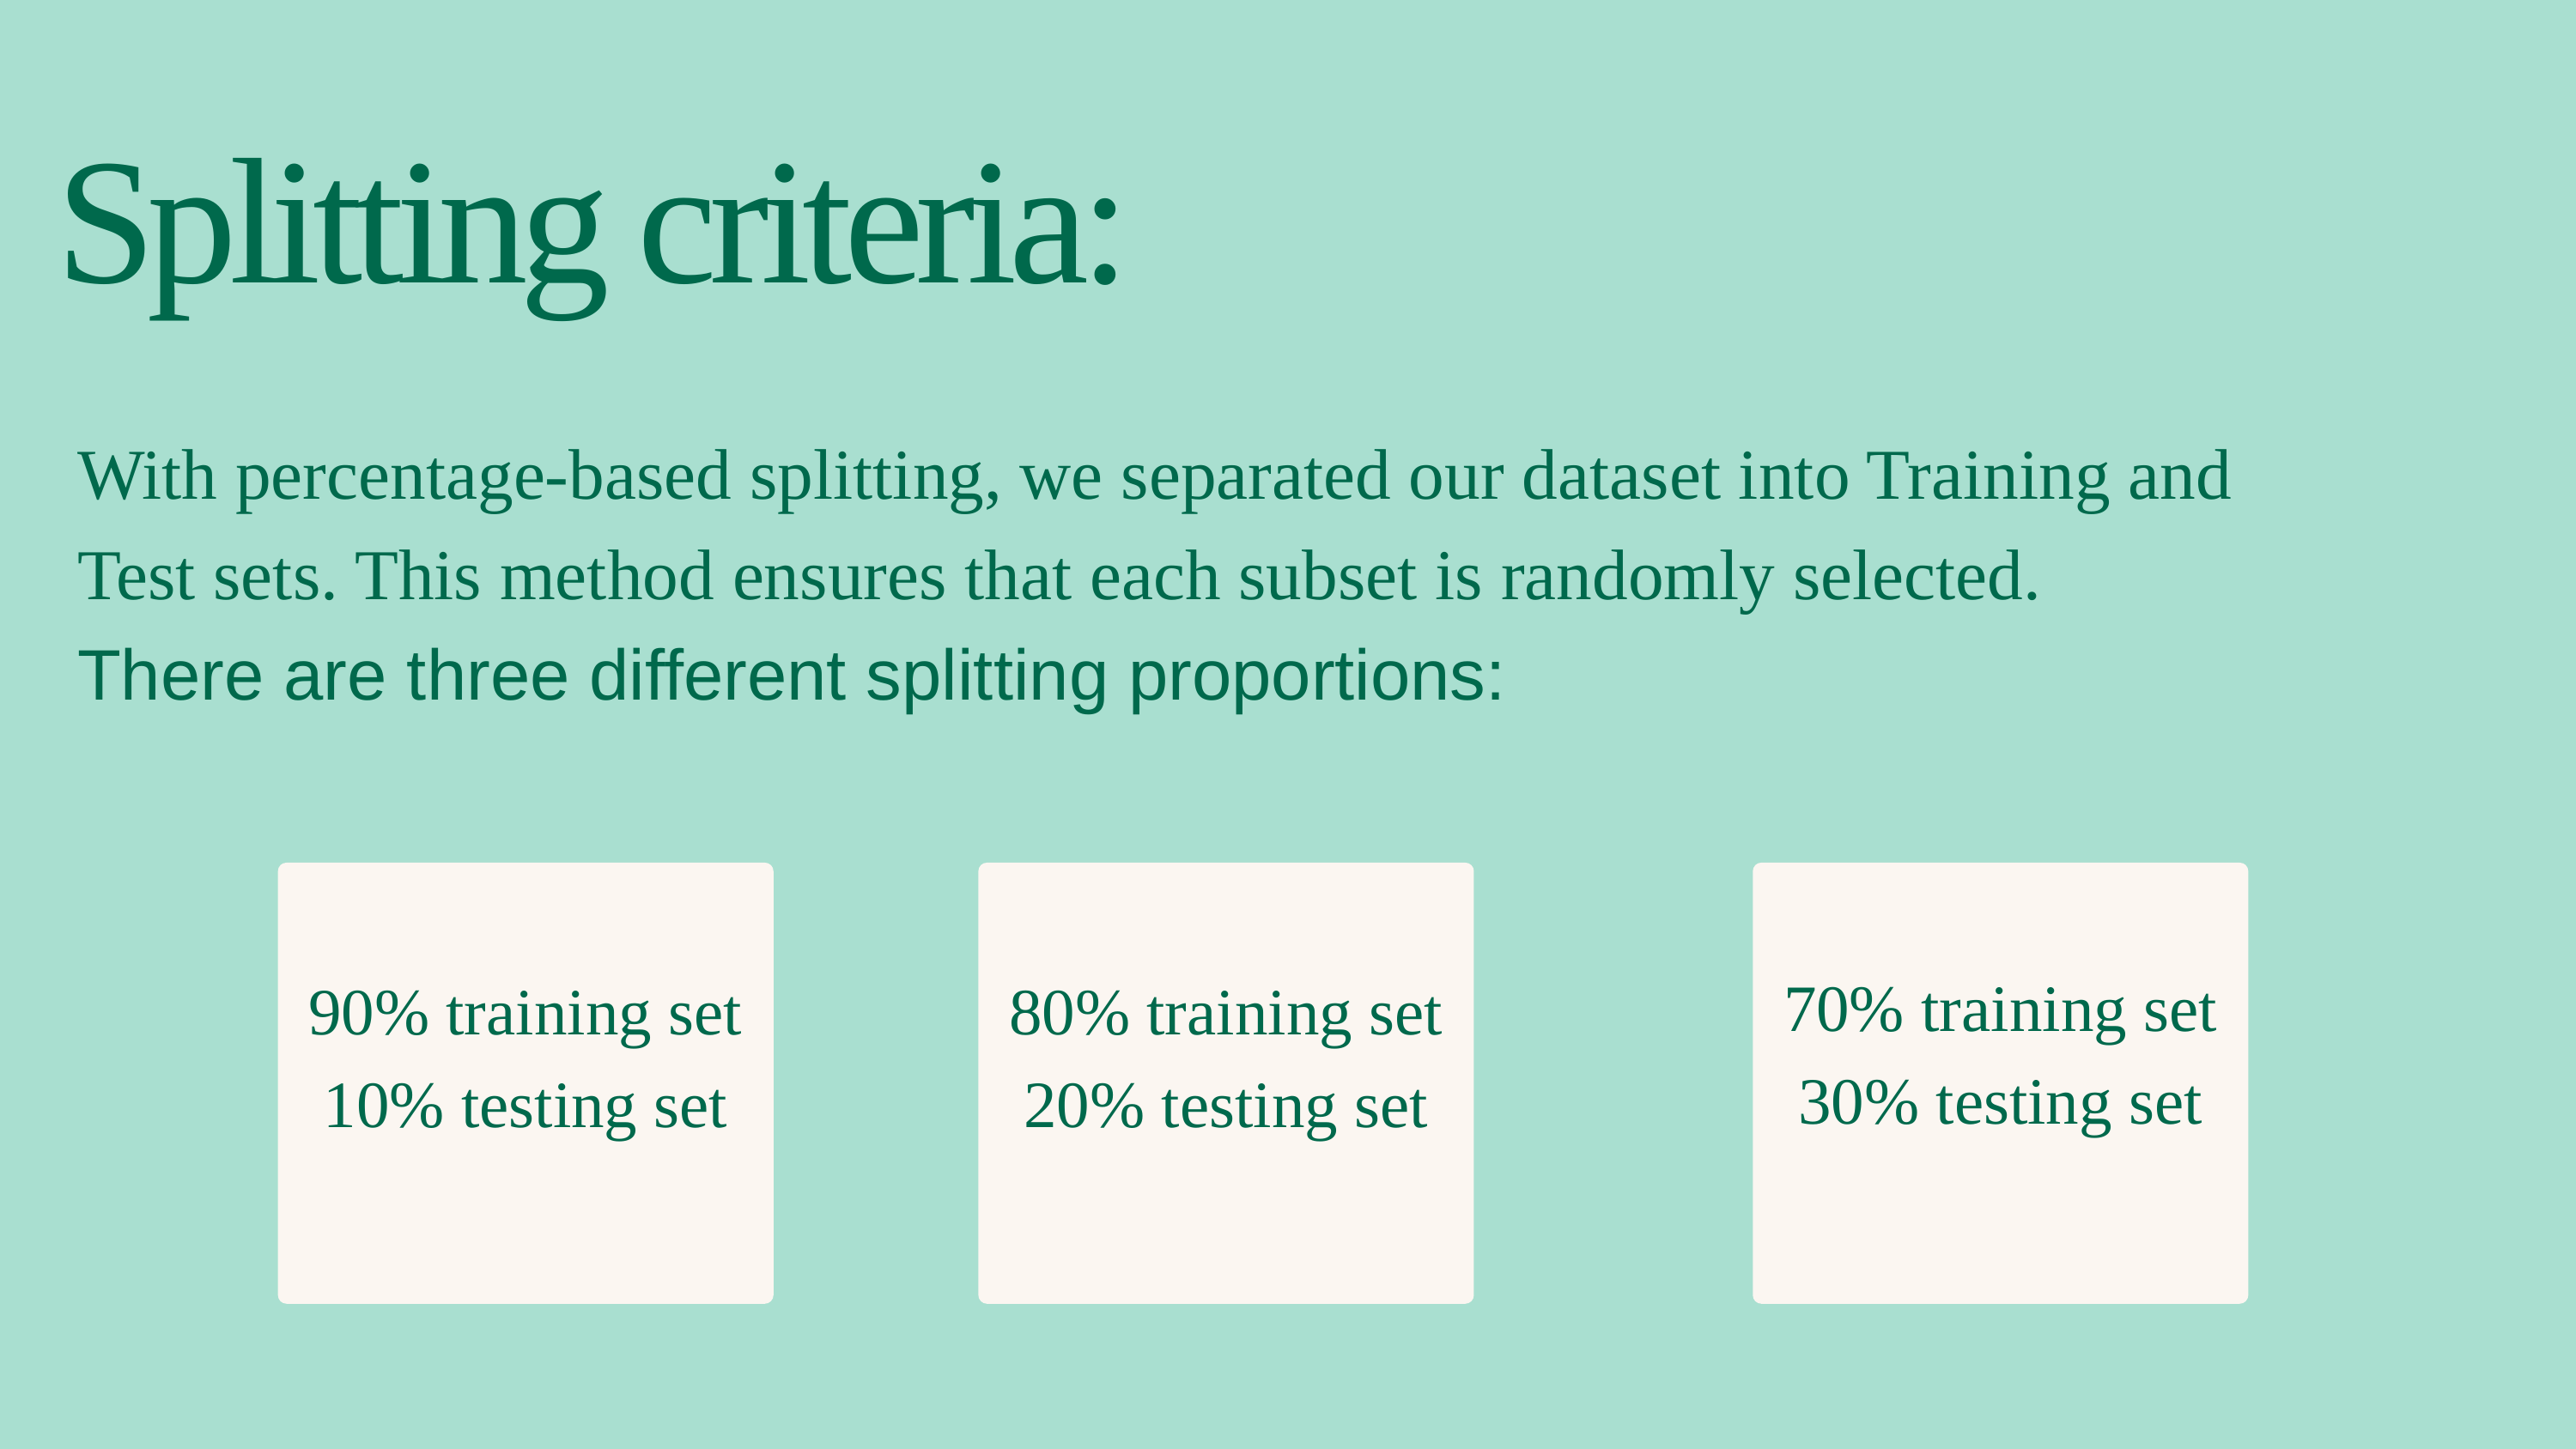

Splitting criteria:

With percentage-based splitting, we separated our dataset into Training and Test sets. This method ensures that each subset is randomly selected.
There are three different splitting proportions:

90% training set
10% testing set

80% training set
20% testing set

70% training set
30% testing set